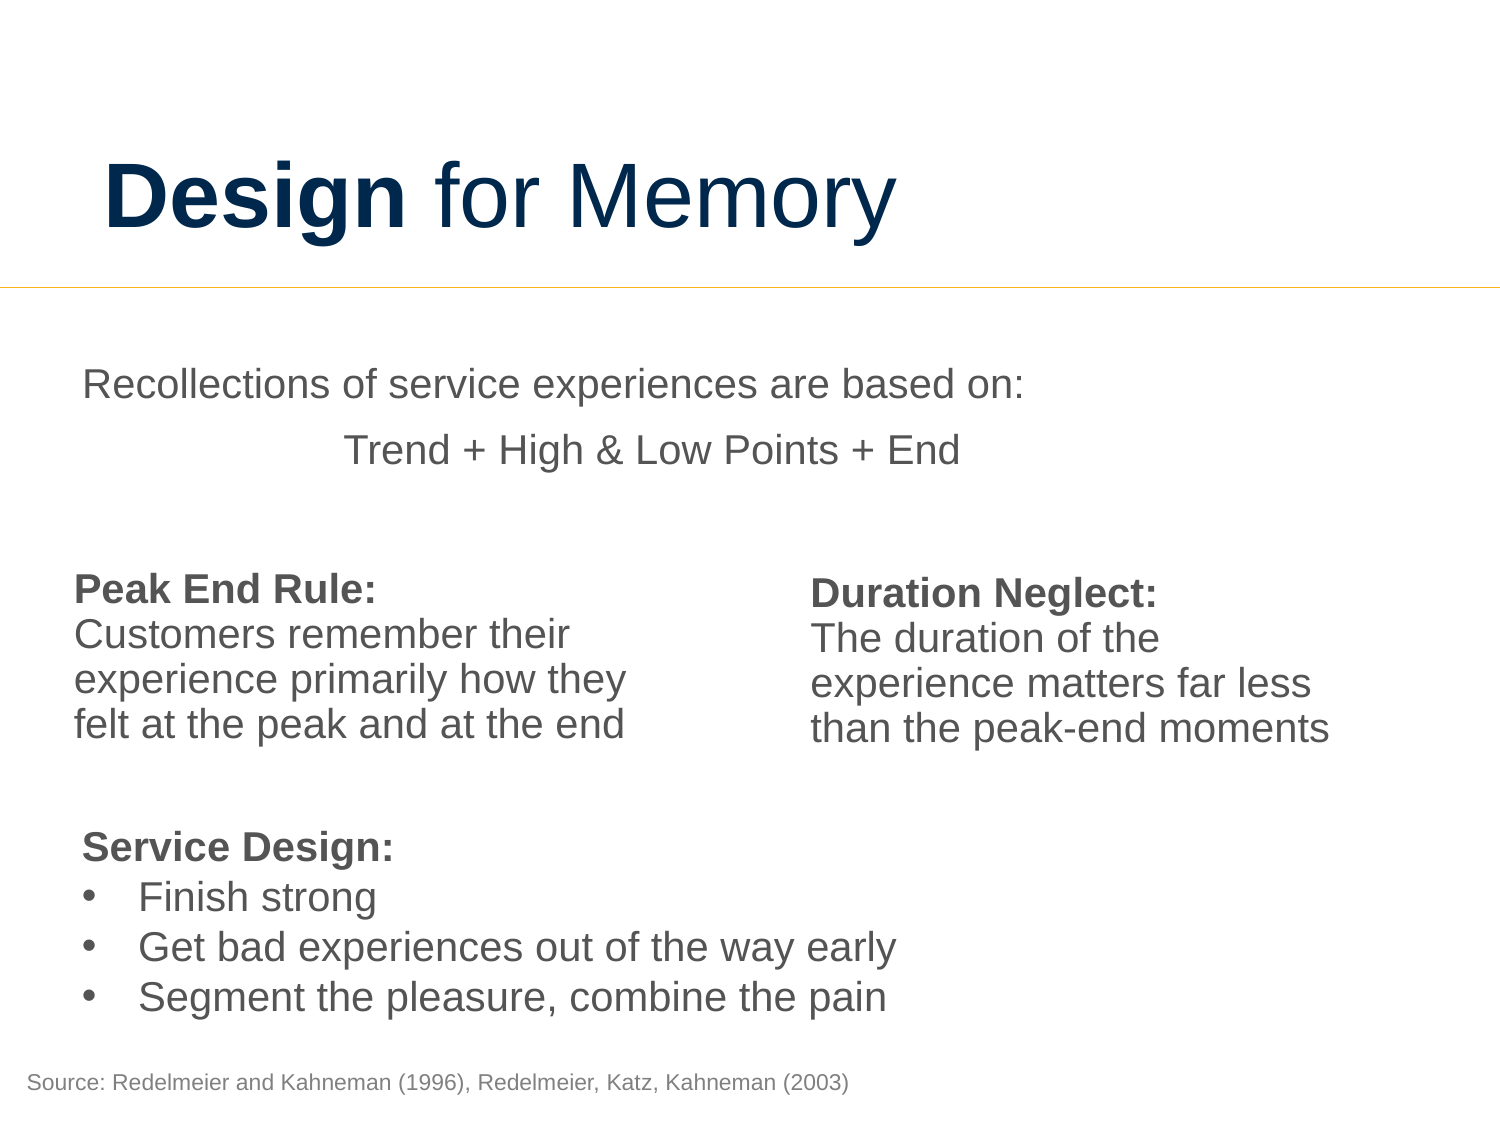

# Design for Memory
Recollections of service experiences are based on:
Trend + High & Low Points + End
Peak End Rule:
Customers remember their experience primarily how they felt at the peak and at the end
Duration Neglect:
The duration of the experience matters far less than the peak-end moments
Service Design:
Finish strong
Get bad experiences out of the way early
Segment the pleasure, combine the pain

Source: Redelmeier and Kahneman (1996), Redelmeier, Katz, Kahneman (2003)